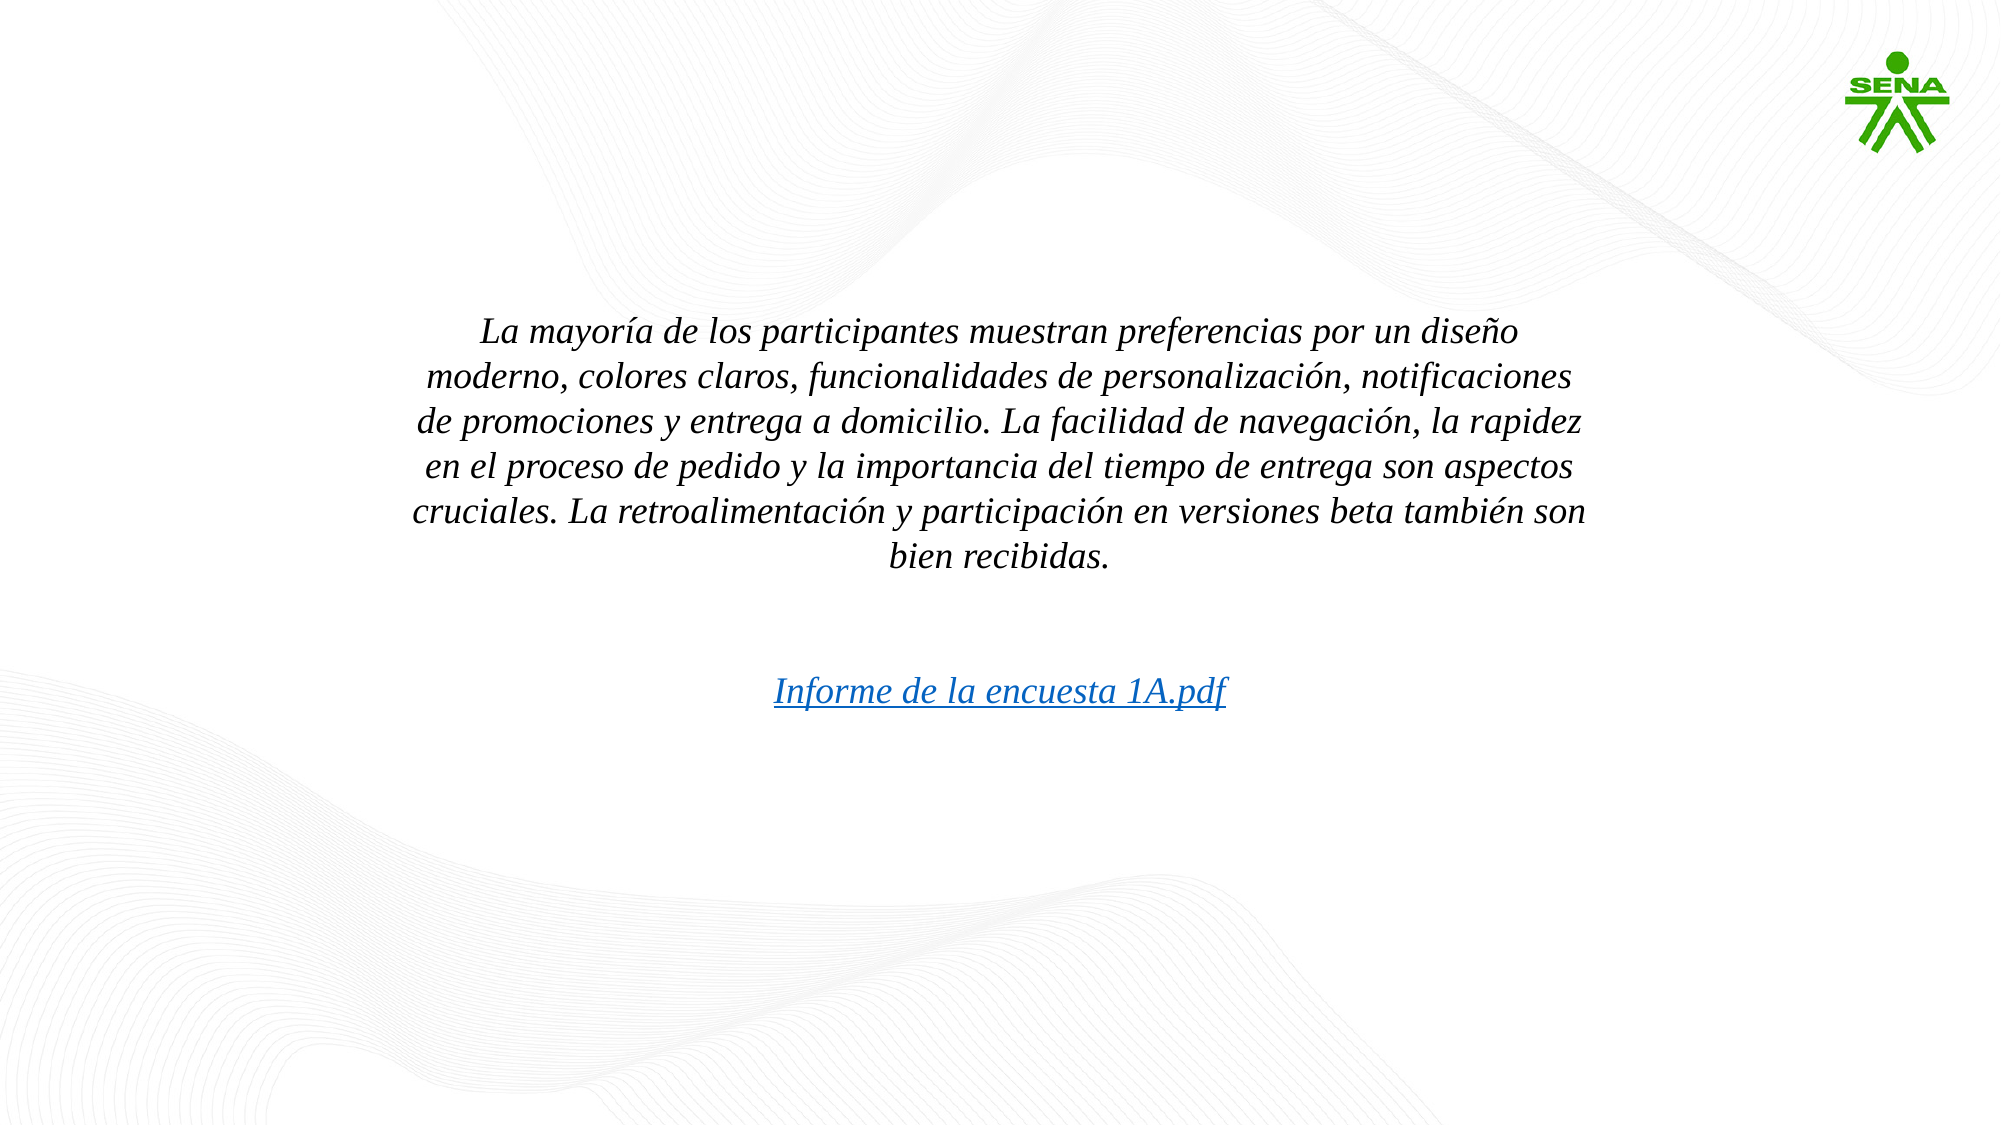

La mayoría de los participantes muestran preferencias por un diseño moderno, colores claros, funcionalidades de personalización, notificaciones de promociones y entrega a domicilio. La facilidad de navegación, la rapidez en el proceso de pedido y la importancia del tiempo de entrega son aspectos cruciales. La retroalimentación y participación en versiones beta también son bien recibidas.

Informe de la encuesta 1A.pdf